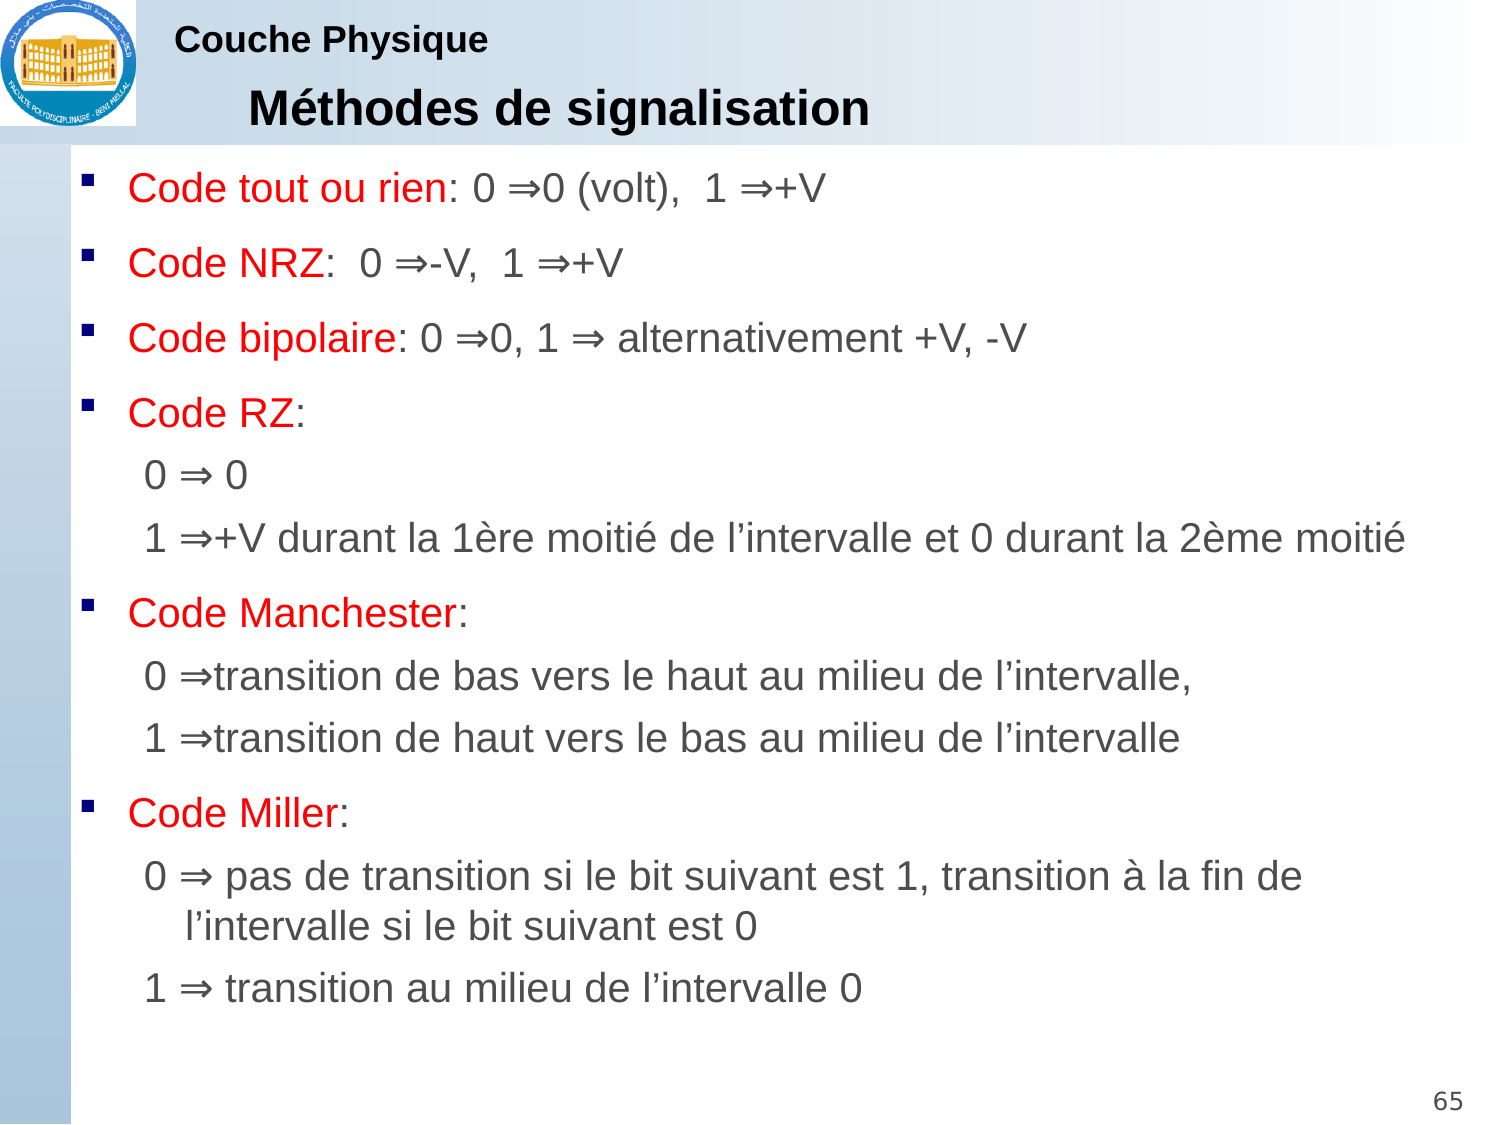

Méthodes de signalisation
Code tout ou rien: 0 ⇒0 (volt),  1 ⇒+V
Code NRZ:  0 ⇒-V,  1 ⇒+V
Code bipolaire: 0 ⇒0, 1 ⇒ alternativement +V, -V
Code RZ:
0 ⇒ 0
1 ⇒+V durant la 1ère moitié de l’intervalle et 0 durant la 2ème moitié
Code Manchester:
0 ⇒transition de bas vers le haut au milieu de l’intervalle,
1 ⇒transition de haut vers le bas au milieu de l’intervalle
Code Miller:
0 ⇒ pas de transition si le bit suivant est 1, transition à la fin de l’intervalle si le bit suivant est 0
1 ⇒ transition au milieu de l’intervalle 0